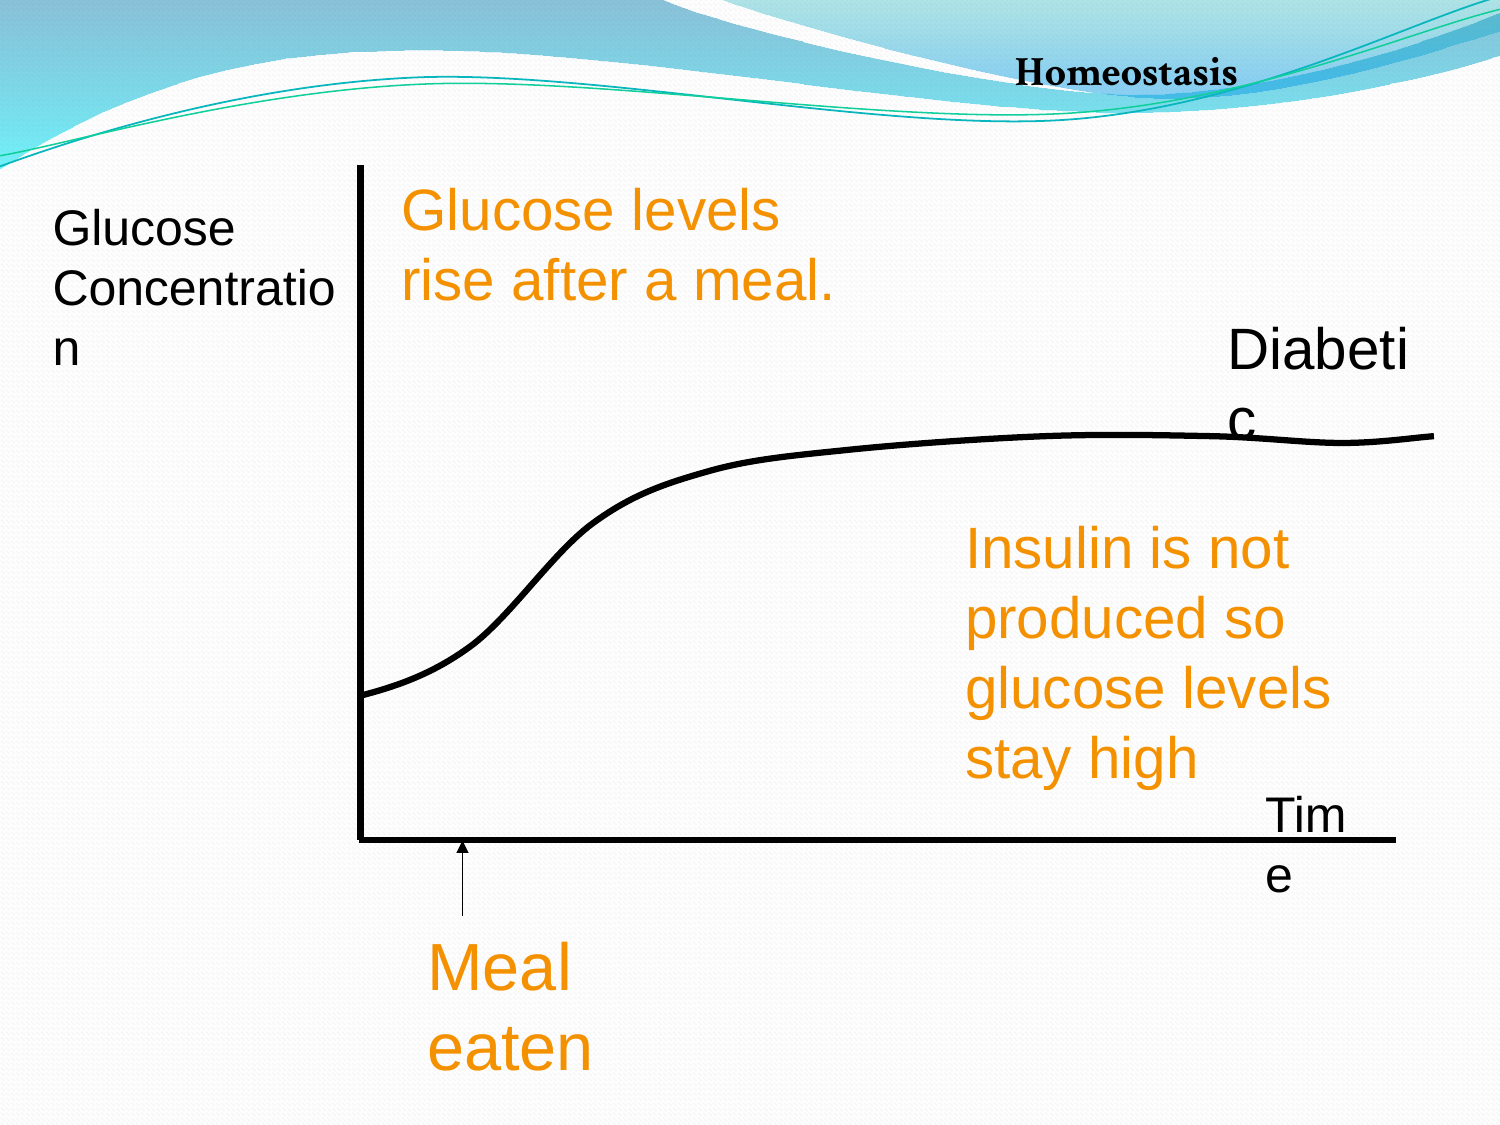

Homeostasis
Glucose levels rise after a meal.
Glucose
Concentration
Diabetic

Insulin is not produced so glucose levels stay high
Time
Meal eaten